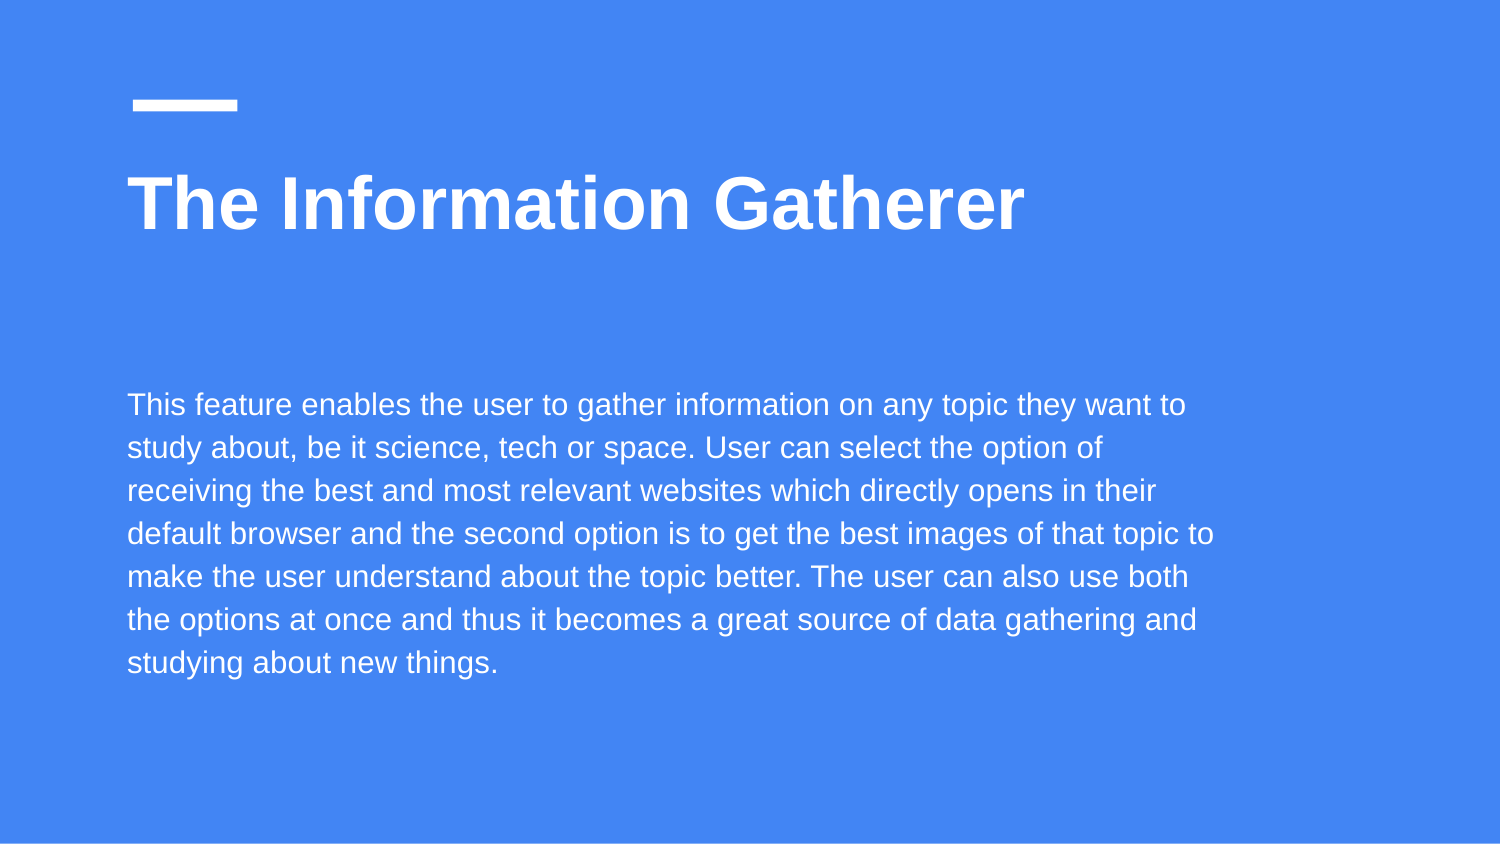

# The Information Gatherer
This feature enables the user to gather information on any topic they want to study about, be it science, tech or space. User can select the option of receiving the best and most relevant websites which directly opens in their default browser and the second option is to get the best images of that topic to make the user understand about the topic better. The user can also use both the options at once and thus it becomes a great source of data gathering and studying about new things.